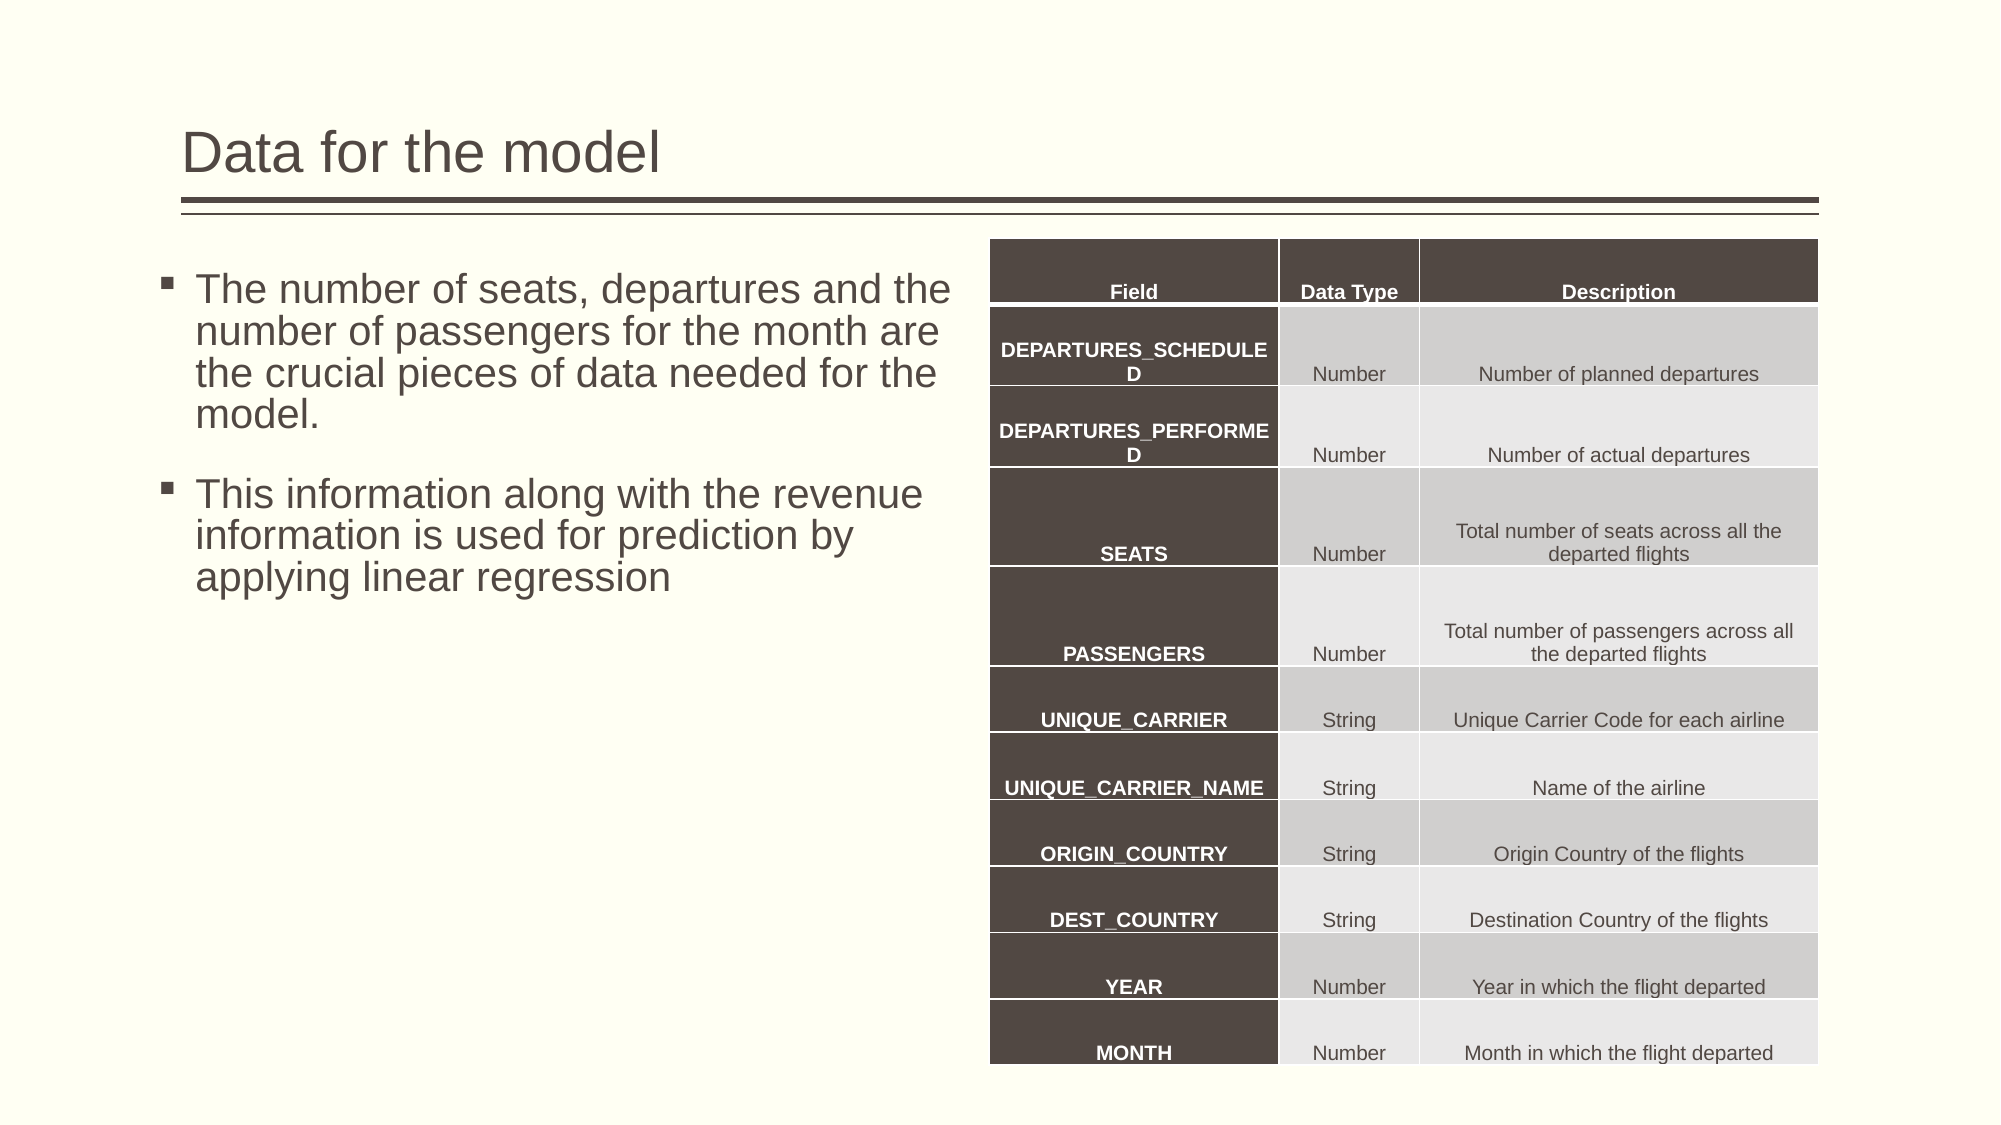

# Data for the model
| Field | Data Type | Description |
| --- | --- | --- |
| DEPARTURES\_SCHEDULED | Number | Number of planned departures |
| DEPARTURES\_PERFORMED | Number | Number of actual departures |
| SEATS | Number | Total number of seats across all the departed flights |
| PASSENGERS | Number | Total number of passengers across all the departed flights |
| UNIQUE\_CARRIER | String | Unique Carrier Code for each airline |
| UNIQUE\_CARRIER\_NAME | String | Name of the airline |
| ORIGIN\_COUNTRY | String | Origin Country of the flights |
| DEST\_COUNTRY | String | Destination Country of the flights |
| YEAR | Number | Year in which the flight departed |
| MONTH | Number | Month in which the flight departed |
The number of seats, departures and the number of passengers for the month are the crucial pieces of data needed for the model.
This information along with the revenue information is used for prediction by applying linear regression